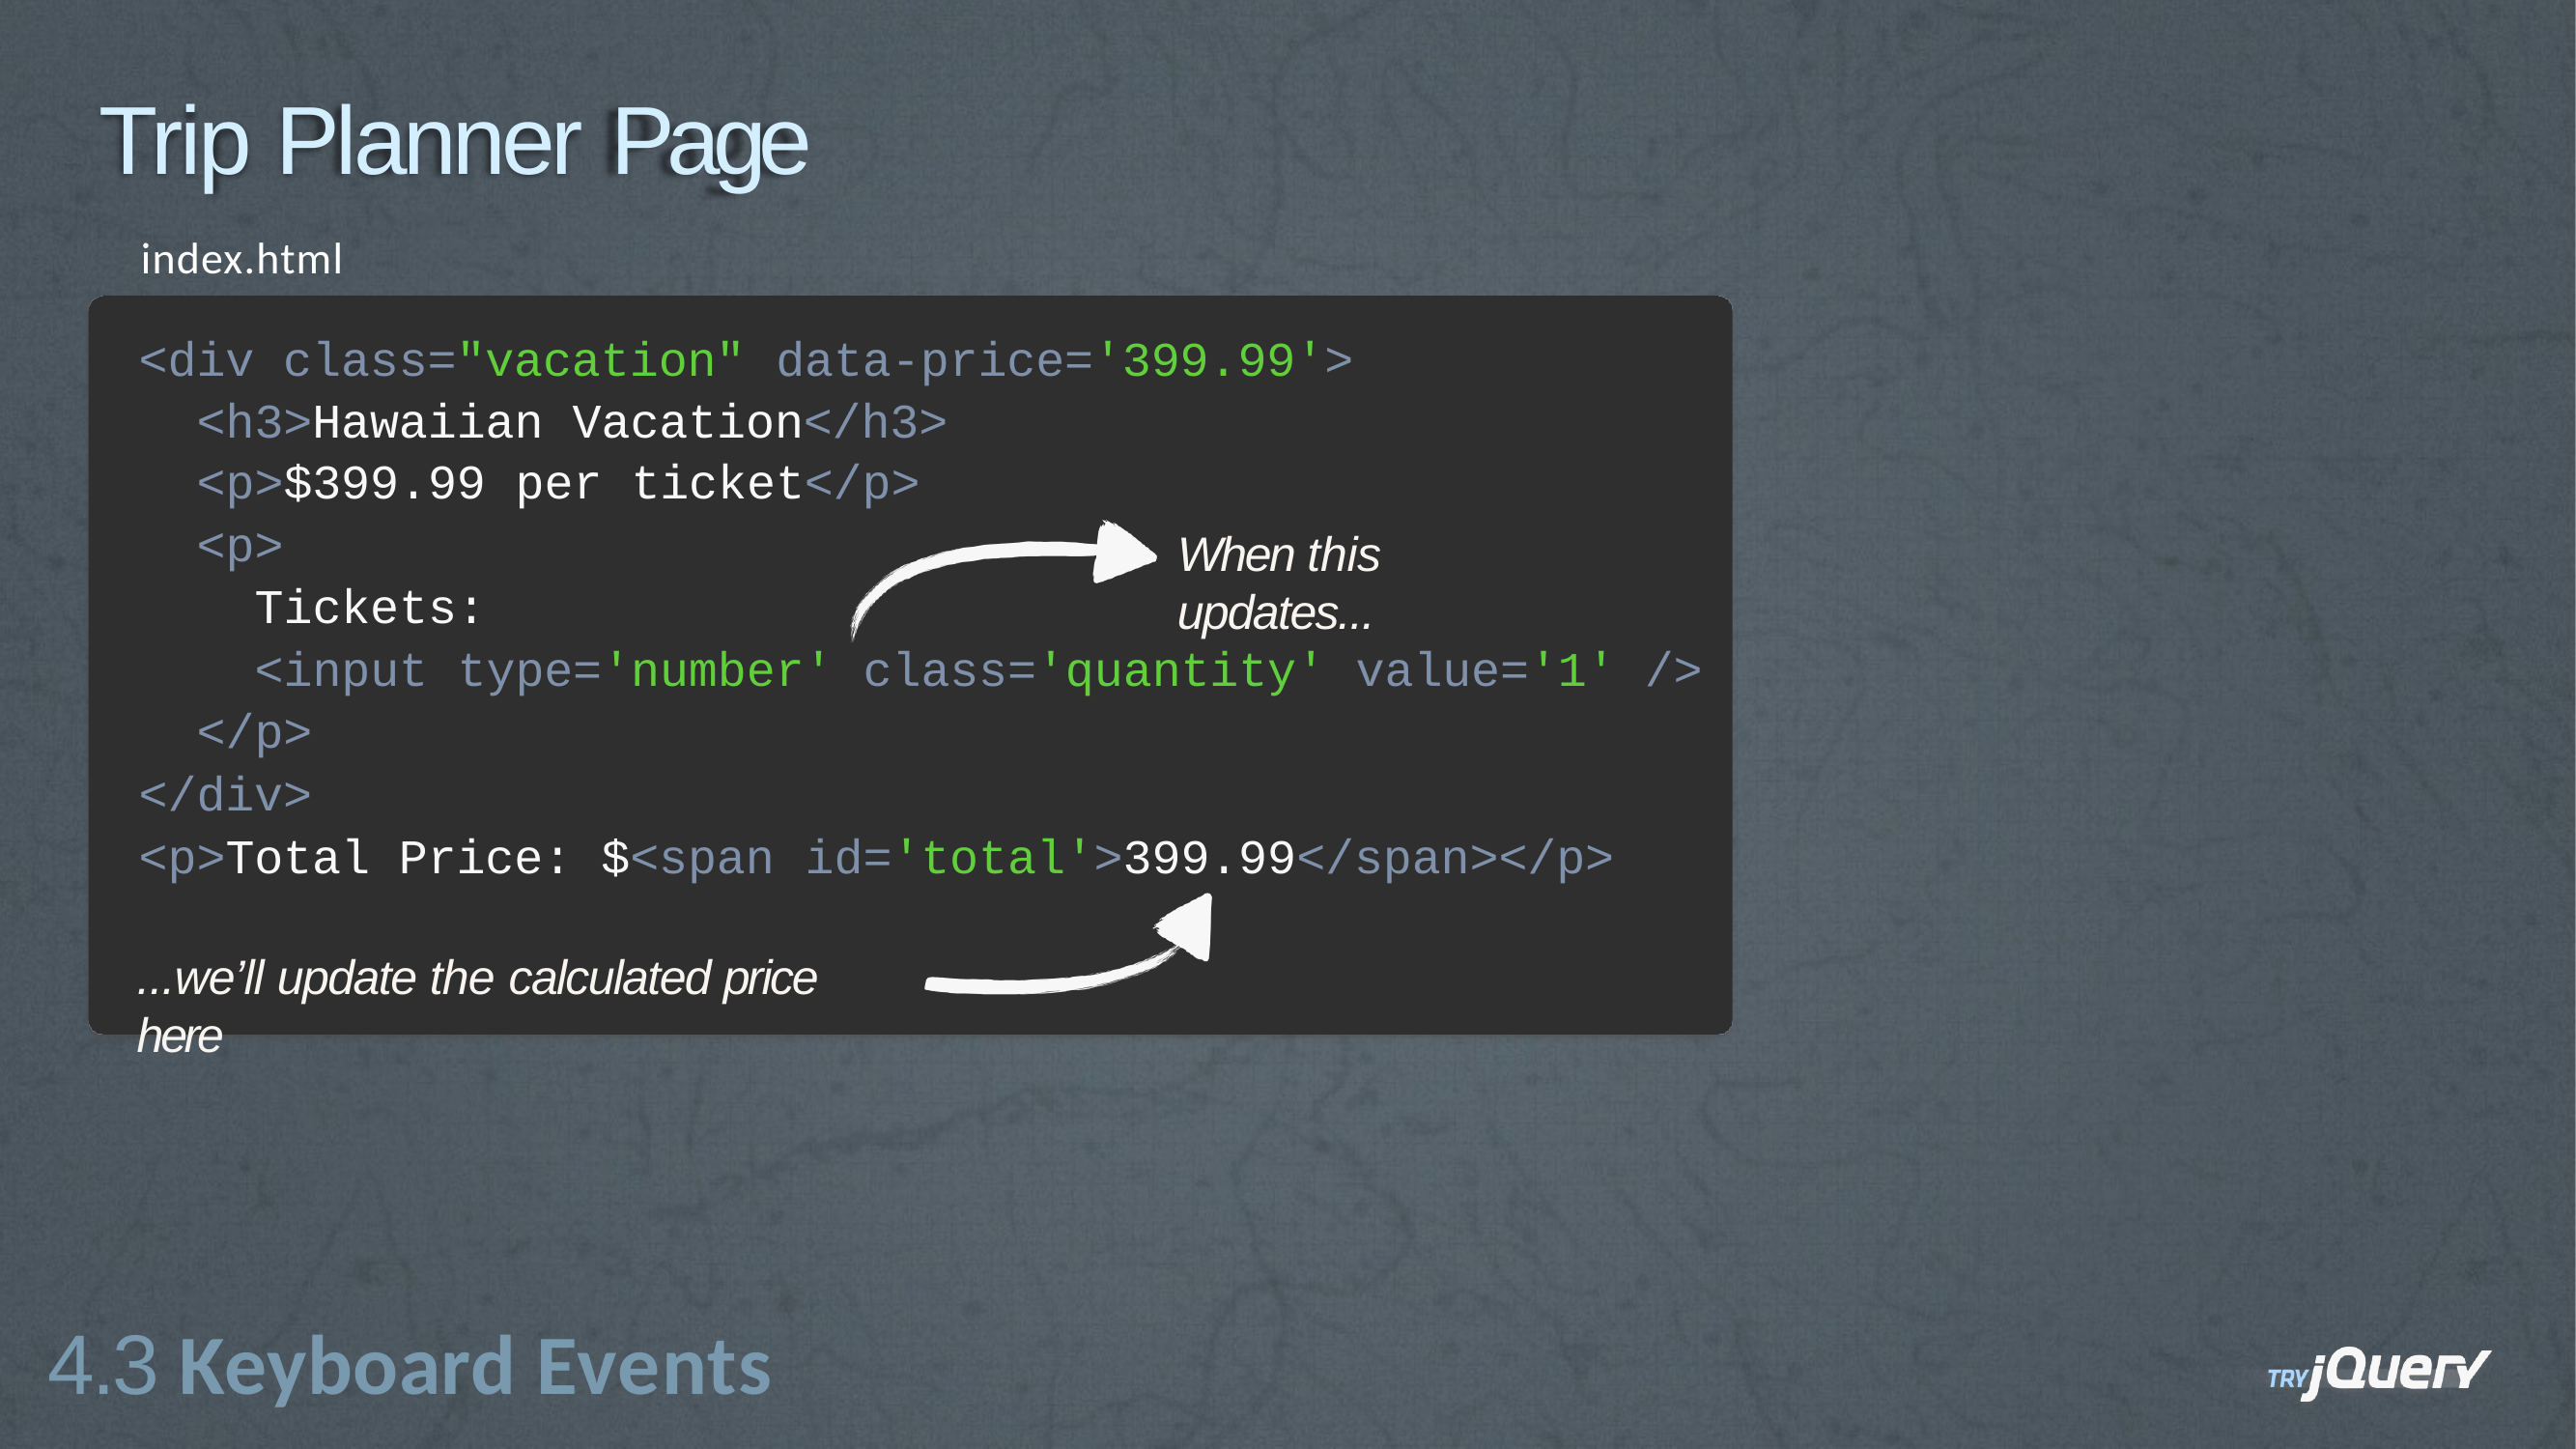

# Trip Planner Page

index.html

<div class="vacation" data-price='399.99'>
<h3>Hawaiian Vacation</h3>

<p>$399.99
<p>
Tickets:
per ticket</p>
When this updates...
<input
</p>
</div>
type='number'
class='quantity'
value='1' />
<p>Total Price: $<span
id='total'>399.99</span></p>
...we’ll update the calculated price here
4.3 Keyboard Events